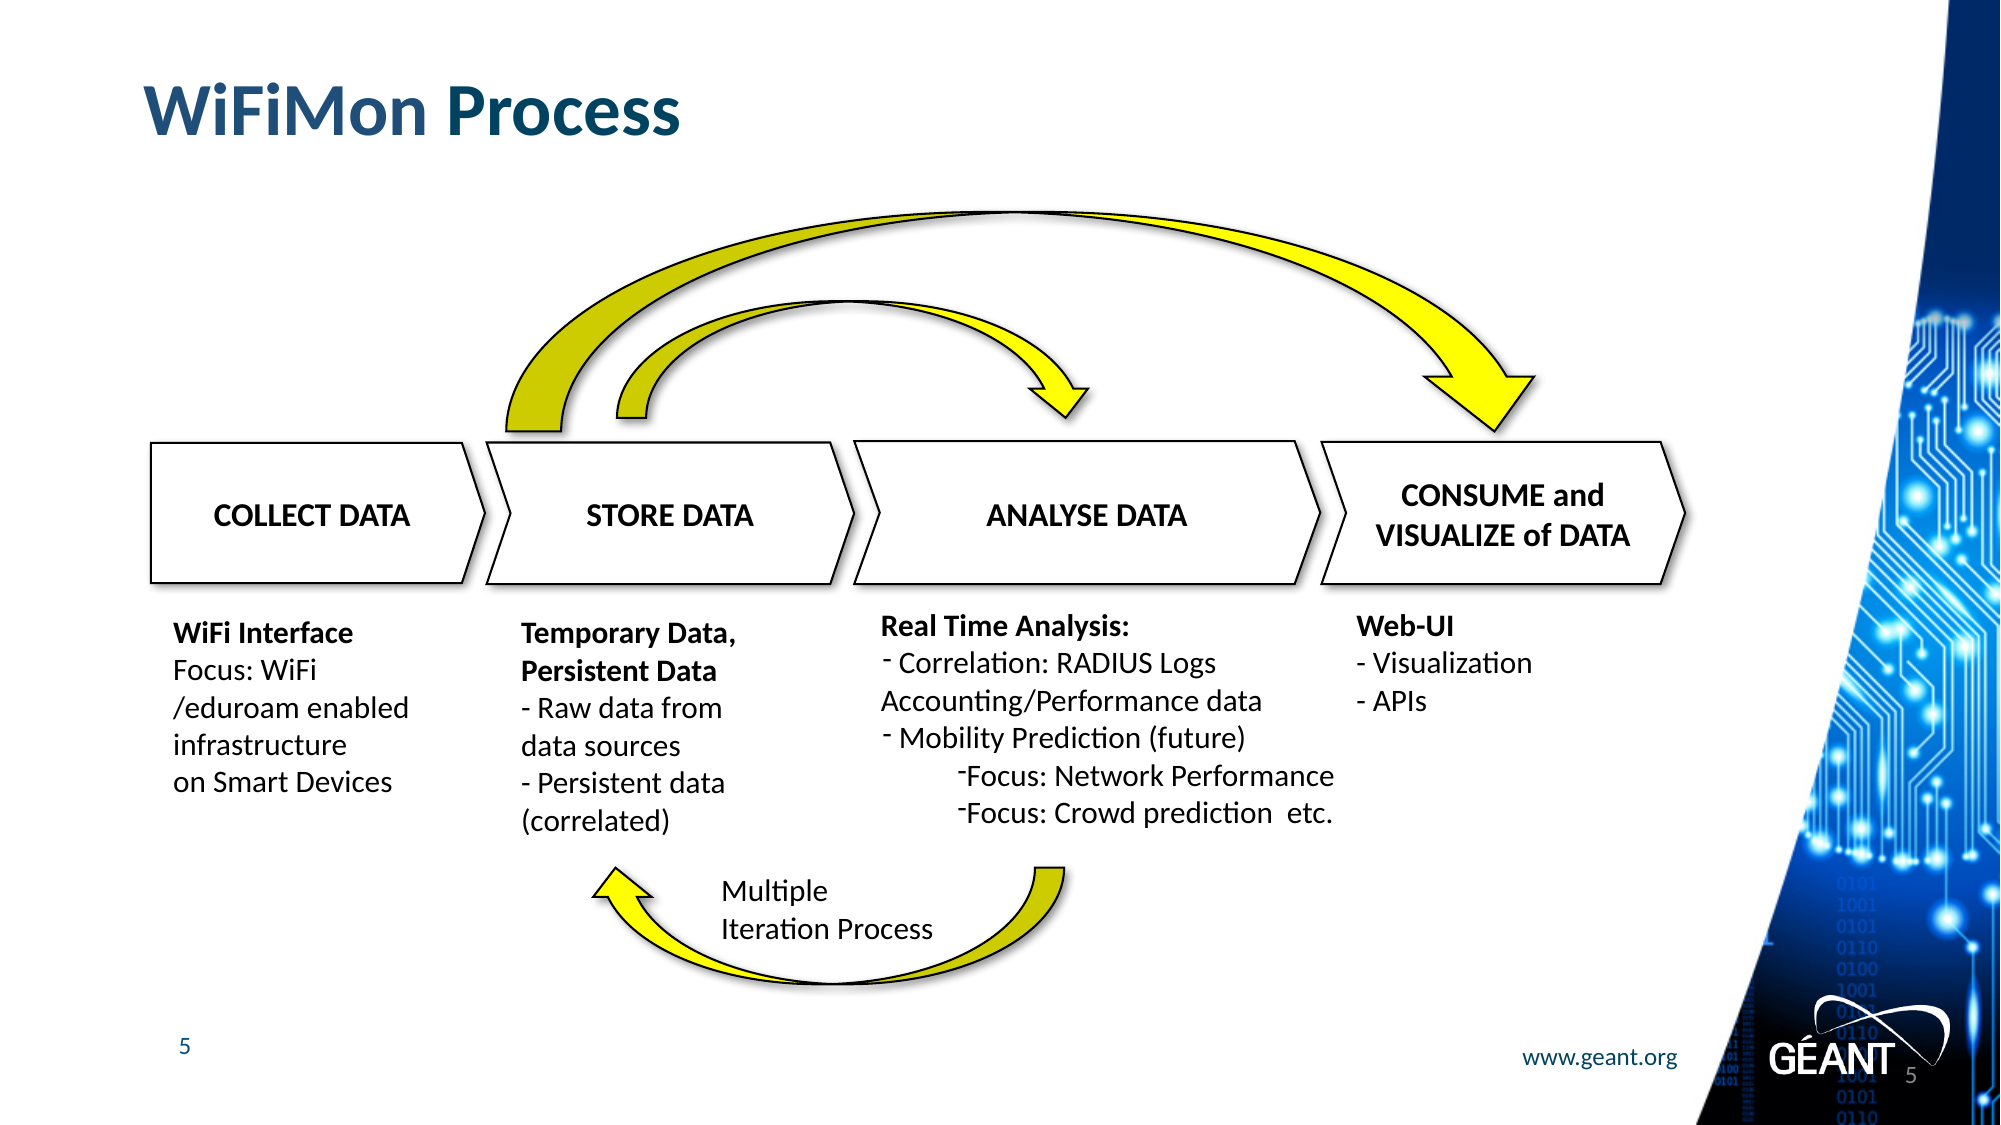

# WiFiMon Process

ANALYSE DATA
CONSUME and VISUALIZE of DATA
STORE DATA
COLLECT DATA
Real Time Analysis:
 Correlation: RADIUS Logs Accounting/Performance data
 Mobility Prediction (future)
Focus: Network Performance
Focus: Crowd prediction  etc.

Web-UI
- Visualization
- APIs
WiFi Interface
Focus: WiFi /eduroam enabled infrastructure
on Smart Devices
Temporary Data,
Persistent Data
- Raw data from data sources
- Persistent data   (correlated)
Multiple
Iteration Process

5